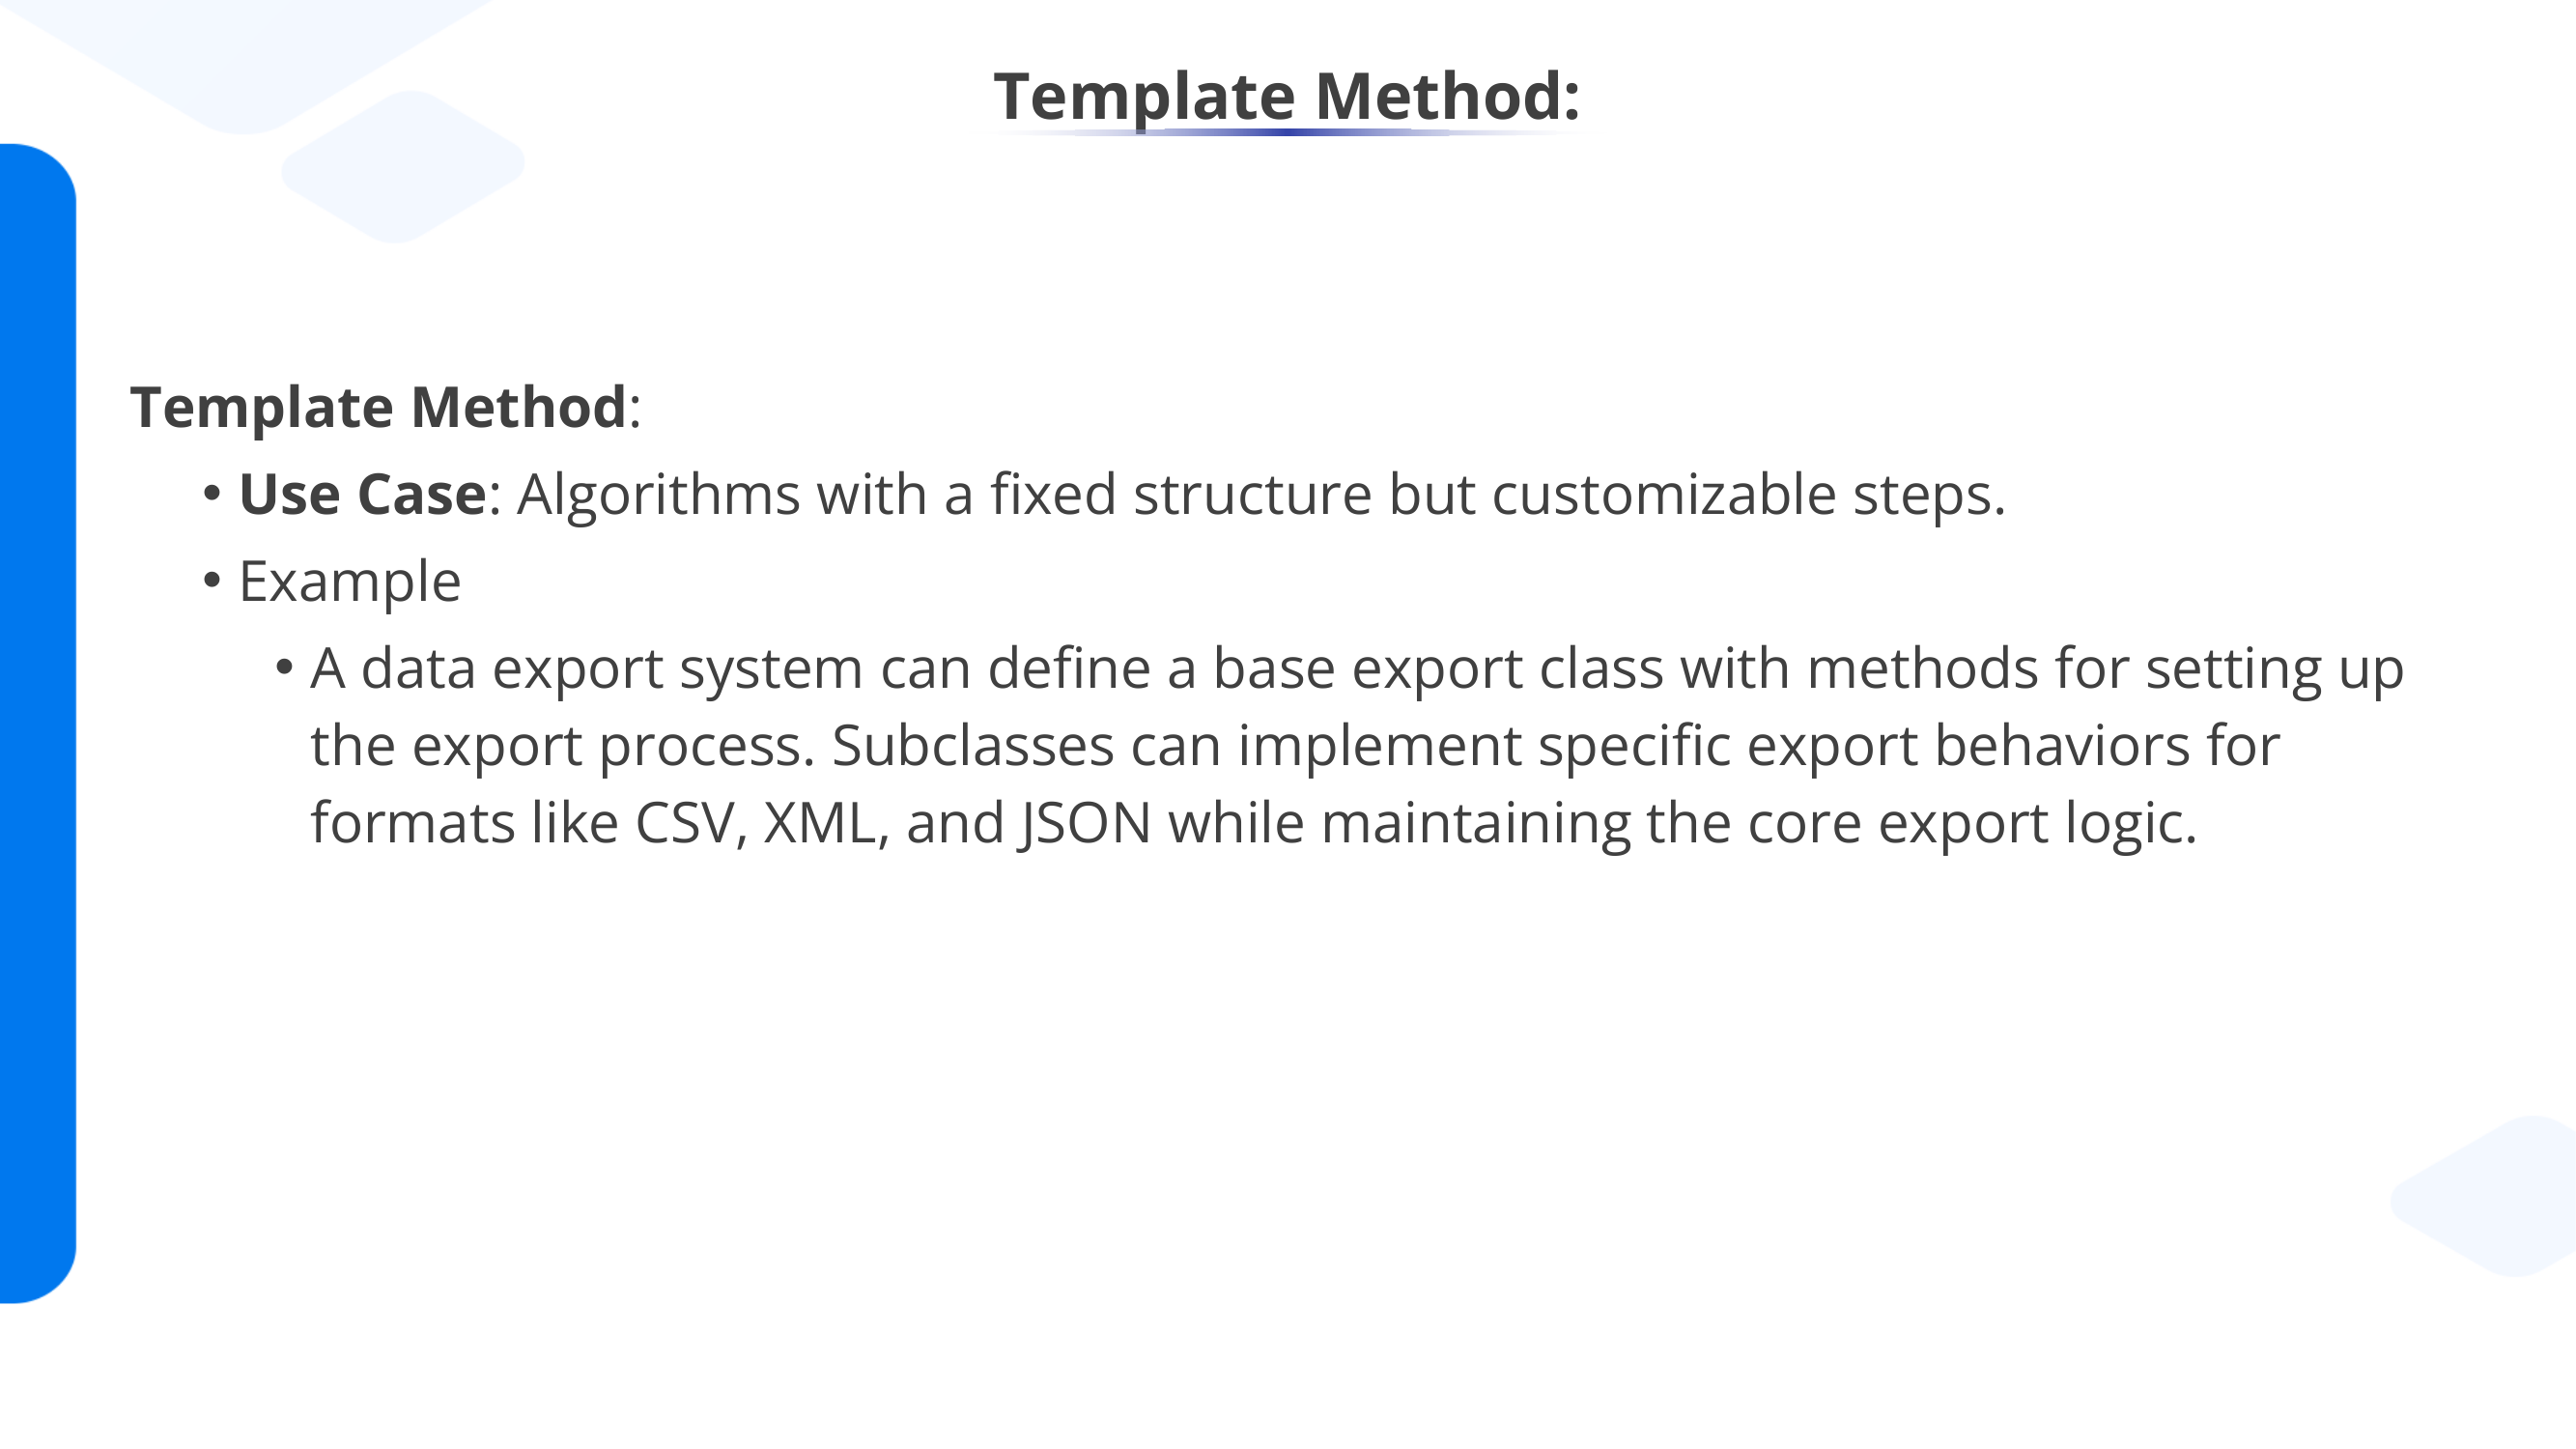

# Template Method:

Template Method:
Use Case: Algorithms with a fixed structure but customizable steps.
Example
A data export system can define a base export class with methods for setting up the export process. Subclasses can implement specific export behaviors for formats like CSV, XML, and JSON while maintaining the core export logic.